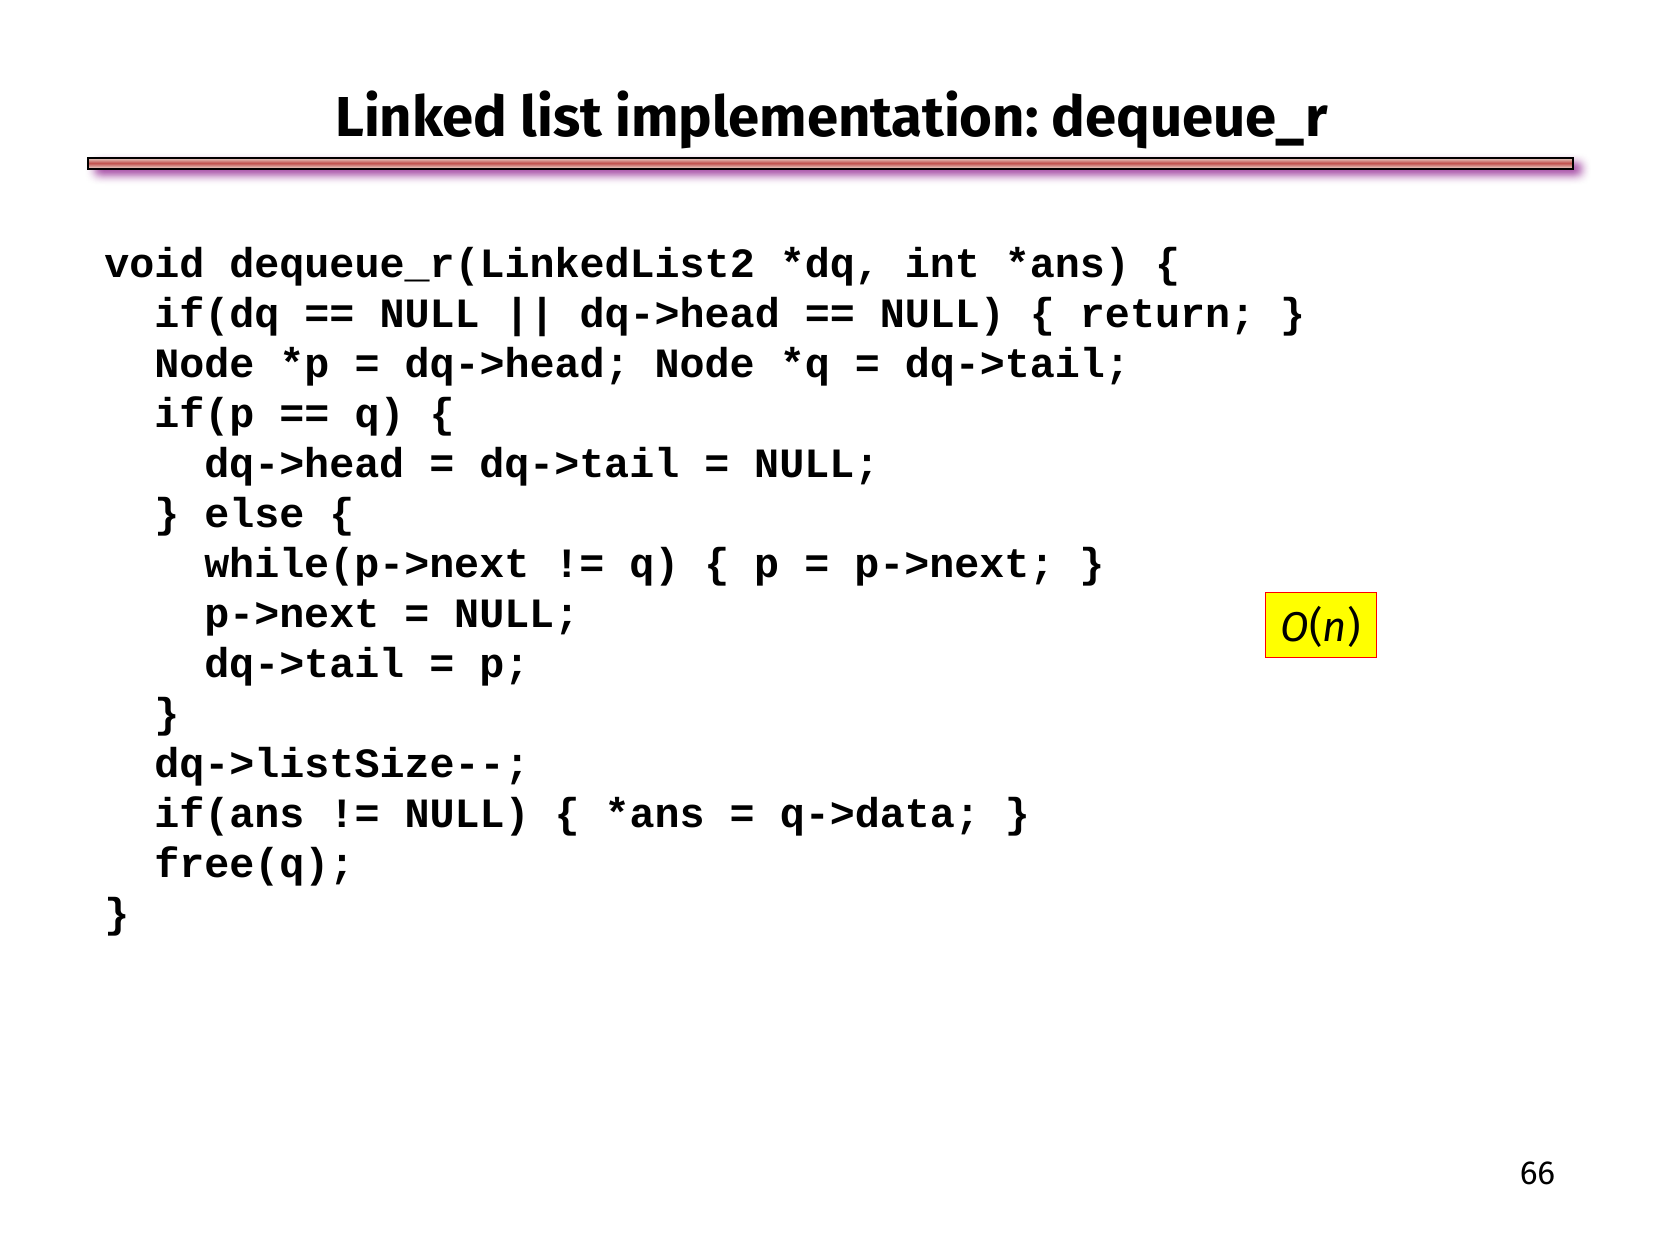

Linked list implementation: dequeue_r

void dequeue_r(LinkedList2 *dq, int *ans) {
  if(dq == NULL || dq->head == NULL) { return; }
  Node *p = dq->head; Node *q = dq->tail;
  if(p == q) {
    dq->head = dq->tail = NULL;
  } else {
    while(p->next != q) { p = p->next; }
    p->next = NULL;
    dq->tail = p;
  }
  dq->listSize--;
  if(ans != NULL) { *ans = q->data; }
  free(q);
}
O(n)
66